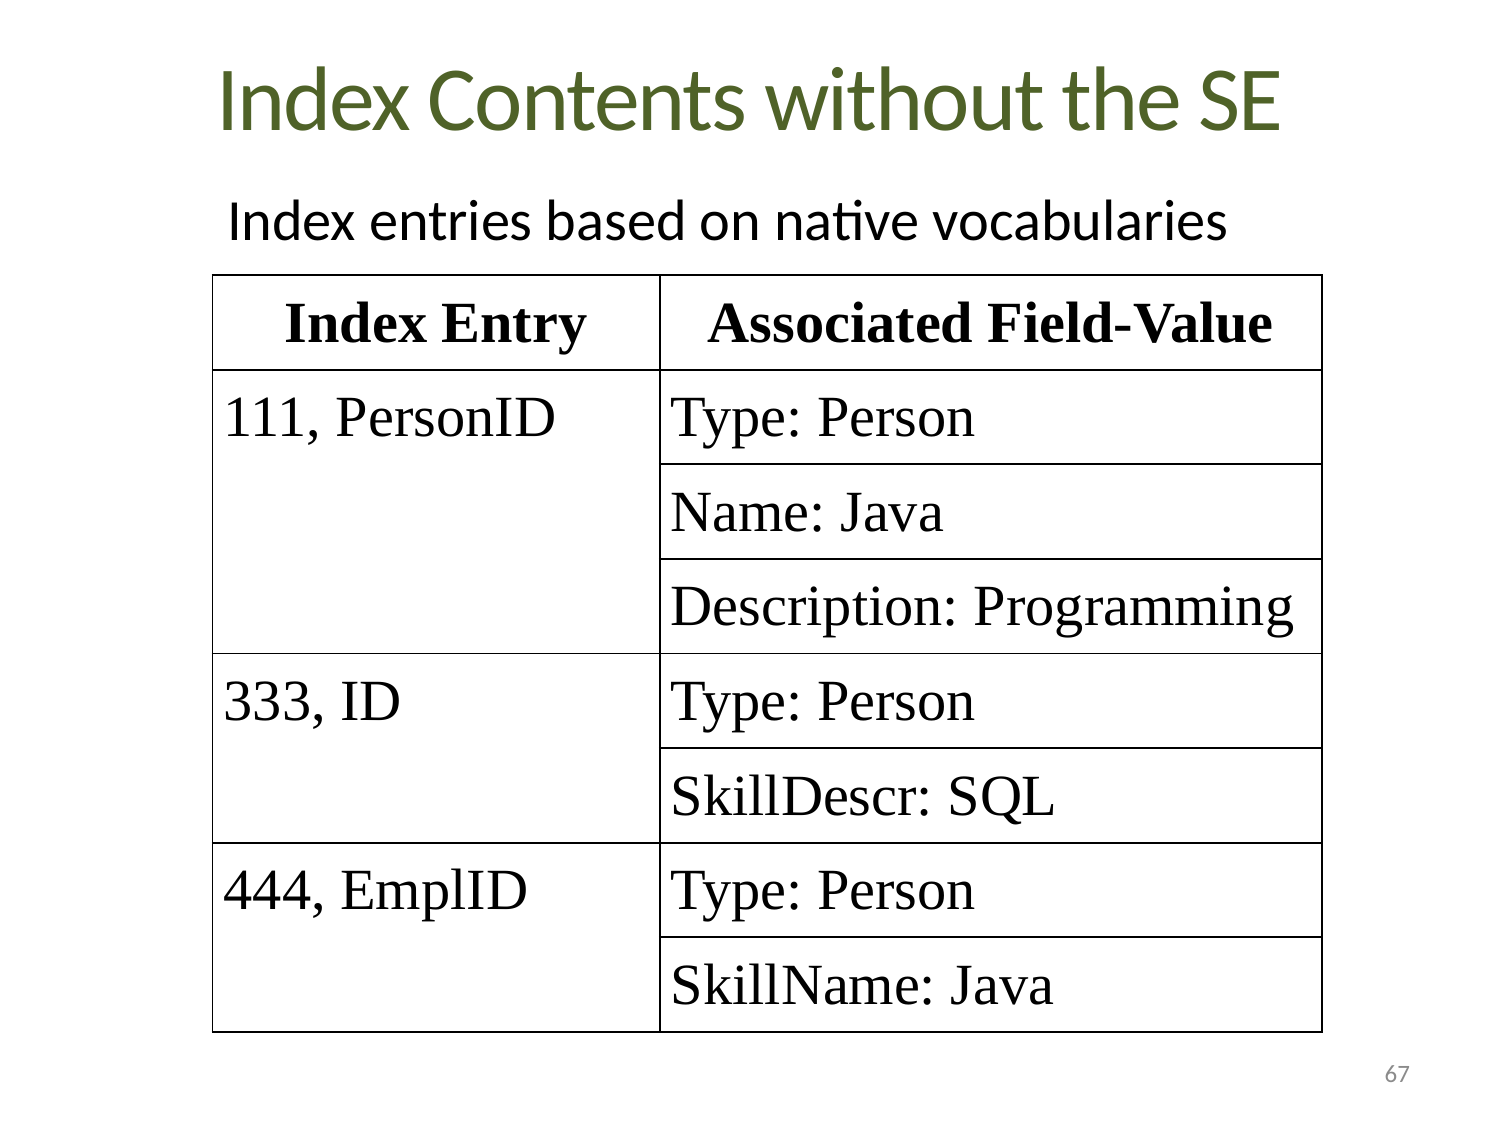

# Index Contents without the SE
Index entries based on native vocabularies
| Index Entry | Associated Field-Value |
| --- | --- |
| 111, PersonID | Type: Person |
|  | Name: Java |
|  | Description: Programming |
| 333, ID | Type: Person |
|  | SkillDescr: SQL |
| 444, EmplID | Type: Person |
|  | SkillName: Java |
67